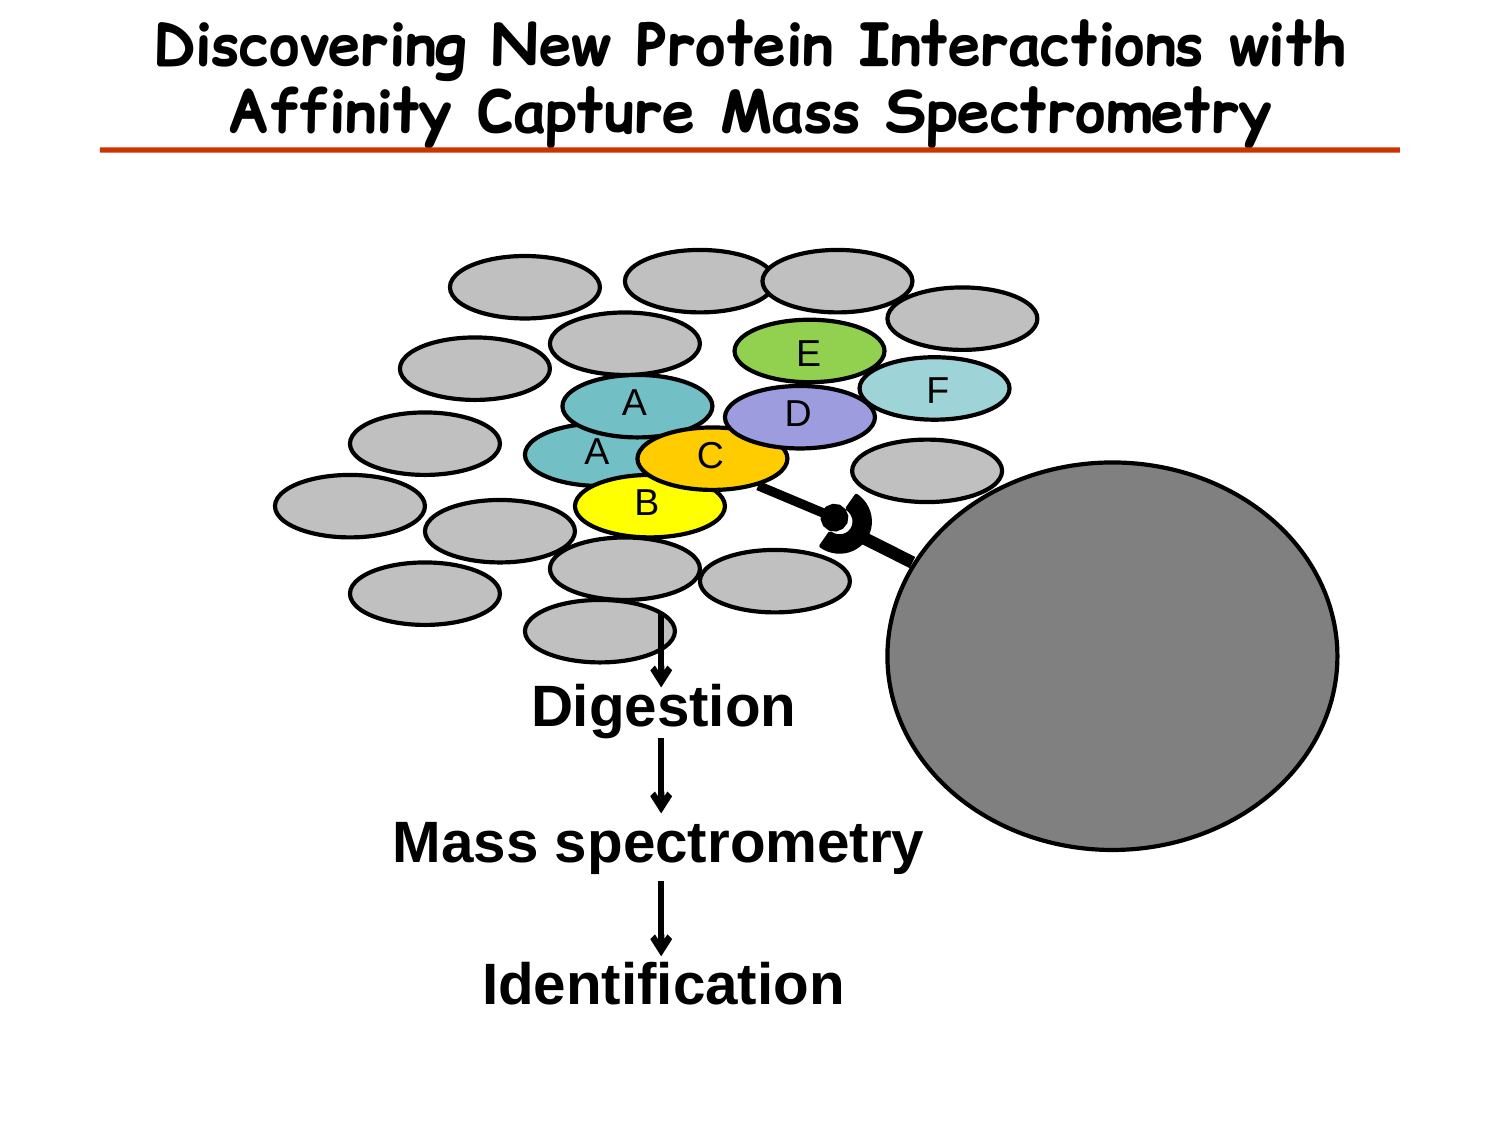

Discovering New Protein Interactions with
Affinity Capture Mass Spectrometry

E

F
A

D

A

C

B

Digestion
Mass spectrometry
Identification